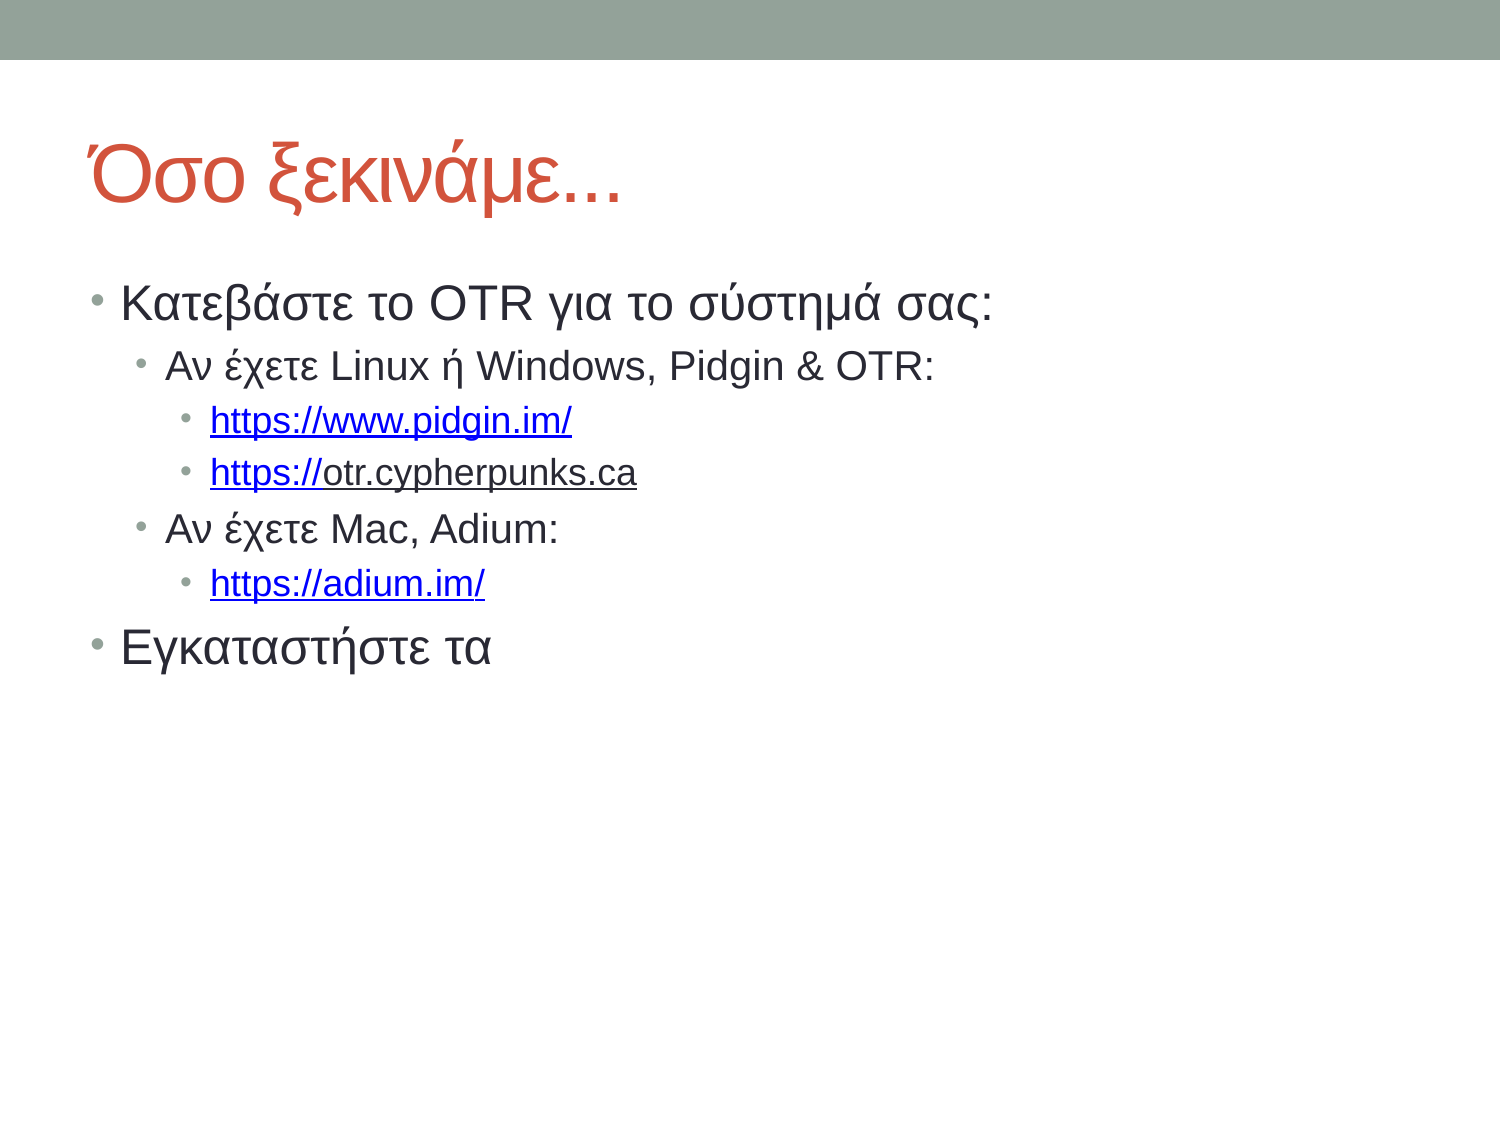

# Όσο ξεκινάμε...
Κατεβάστε το OTR για το σύστημά σας:
Αν έχετε Linux ή Windows, Pidgin & OTR:
https://www.pidgin.im/
https://otr.cypherpunks.ca
Αν έχετε Mac, Adium:
https://adium.im/
Εγκαταστήστε τα